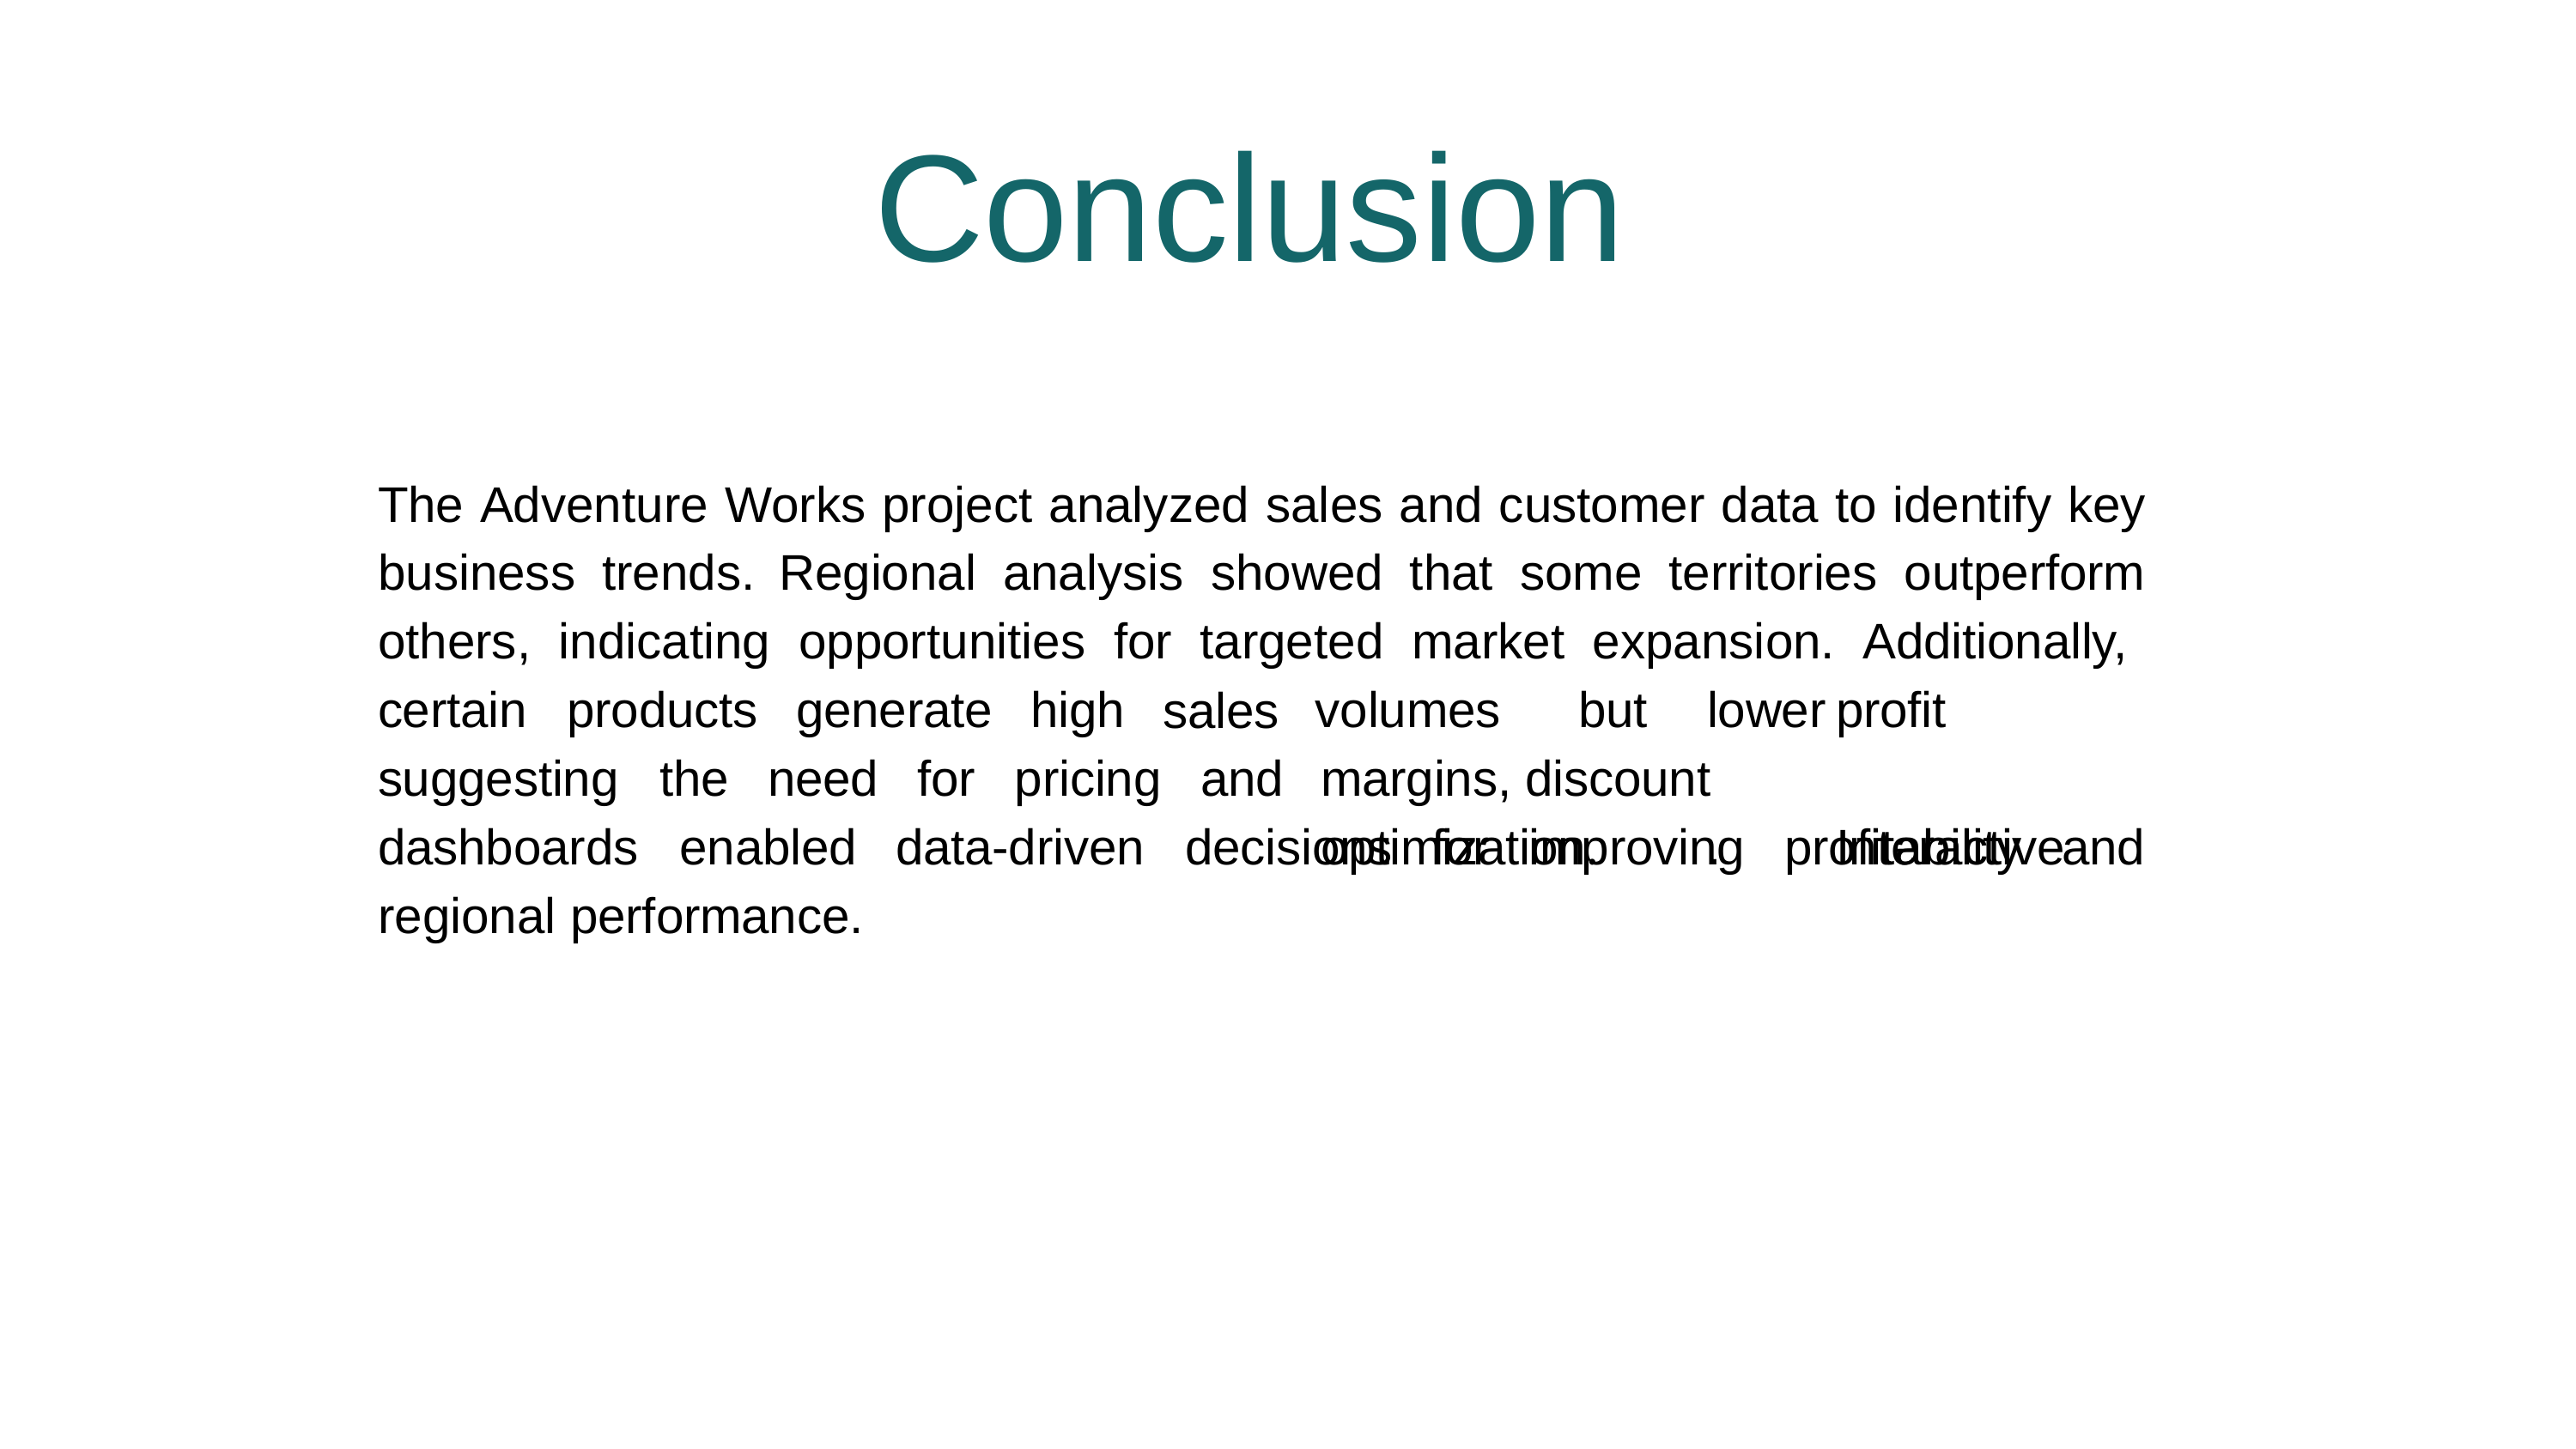

# Conclusion
The Adventure Works project analyzed sales and customer data to identify key business trends. Regional analysis showed that some territories outperform others,  indicating  opportunities  for  targeted  market  expansion.  Additionally,
certain	products		generate		high suggesting	the	need	for	pricing
sales
and
volumes	but	lower	profit	margins, discount		optimization.	.	Interactive
dashboards	enabled	data-driven	decisions	for	improving	profitability	and regional performance.